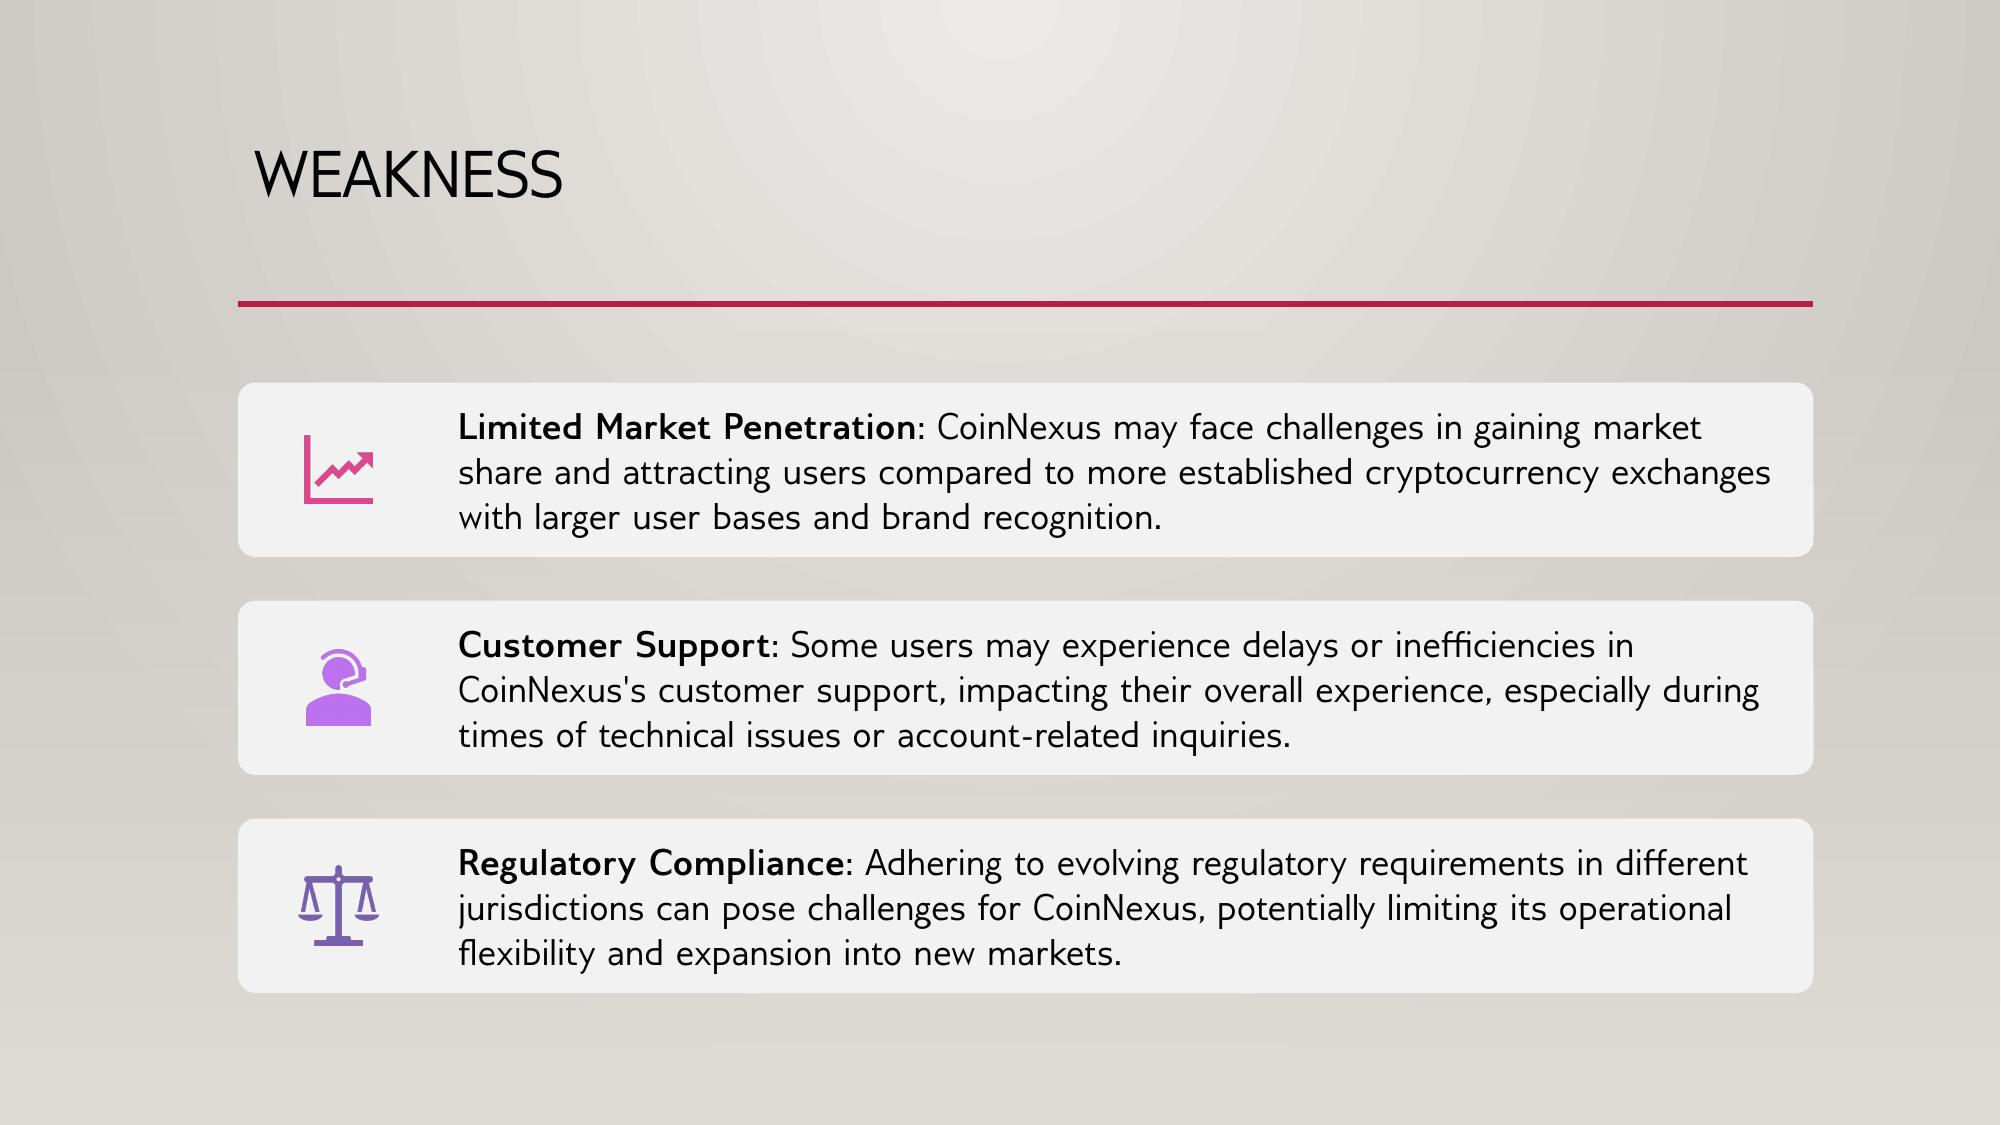

# WEAKNESS

Limited Market Penetration: CoinNexus may face challenges in gaining market share and attracting users compared to more established cryptocurrency exchanges with larger user bases and brand recognition.
Customer Support: Some users may experience delays or inefficiencies in CoinNexus's customer support, impacting their overall experience, especially during times of technical issues or account-related inquiries.
Regulatory Compliance: Adhering to evolving regulatory requirements in different jurisdictions can pose challenges for CoinNexus, potentially limiting its operational flexibility and expansion into new markets.